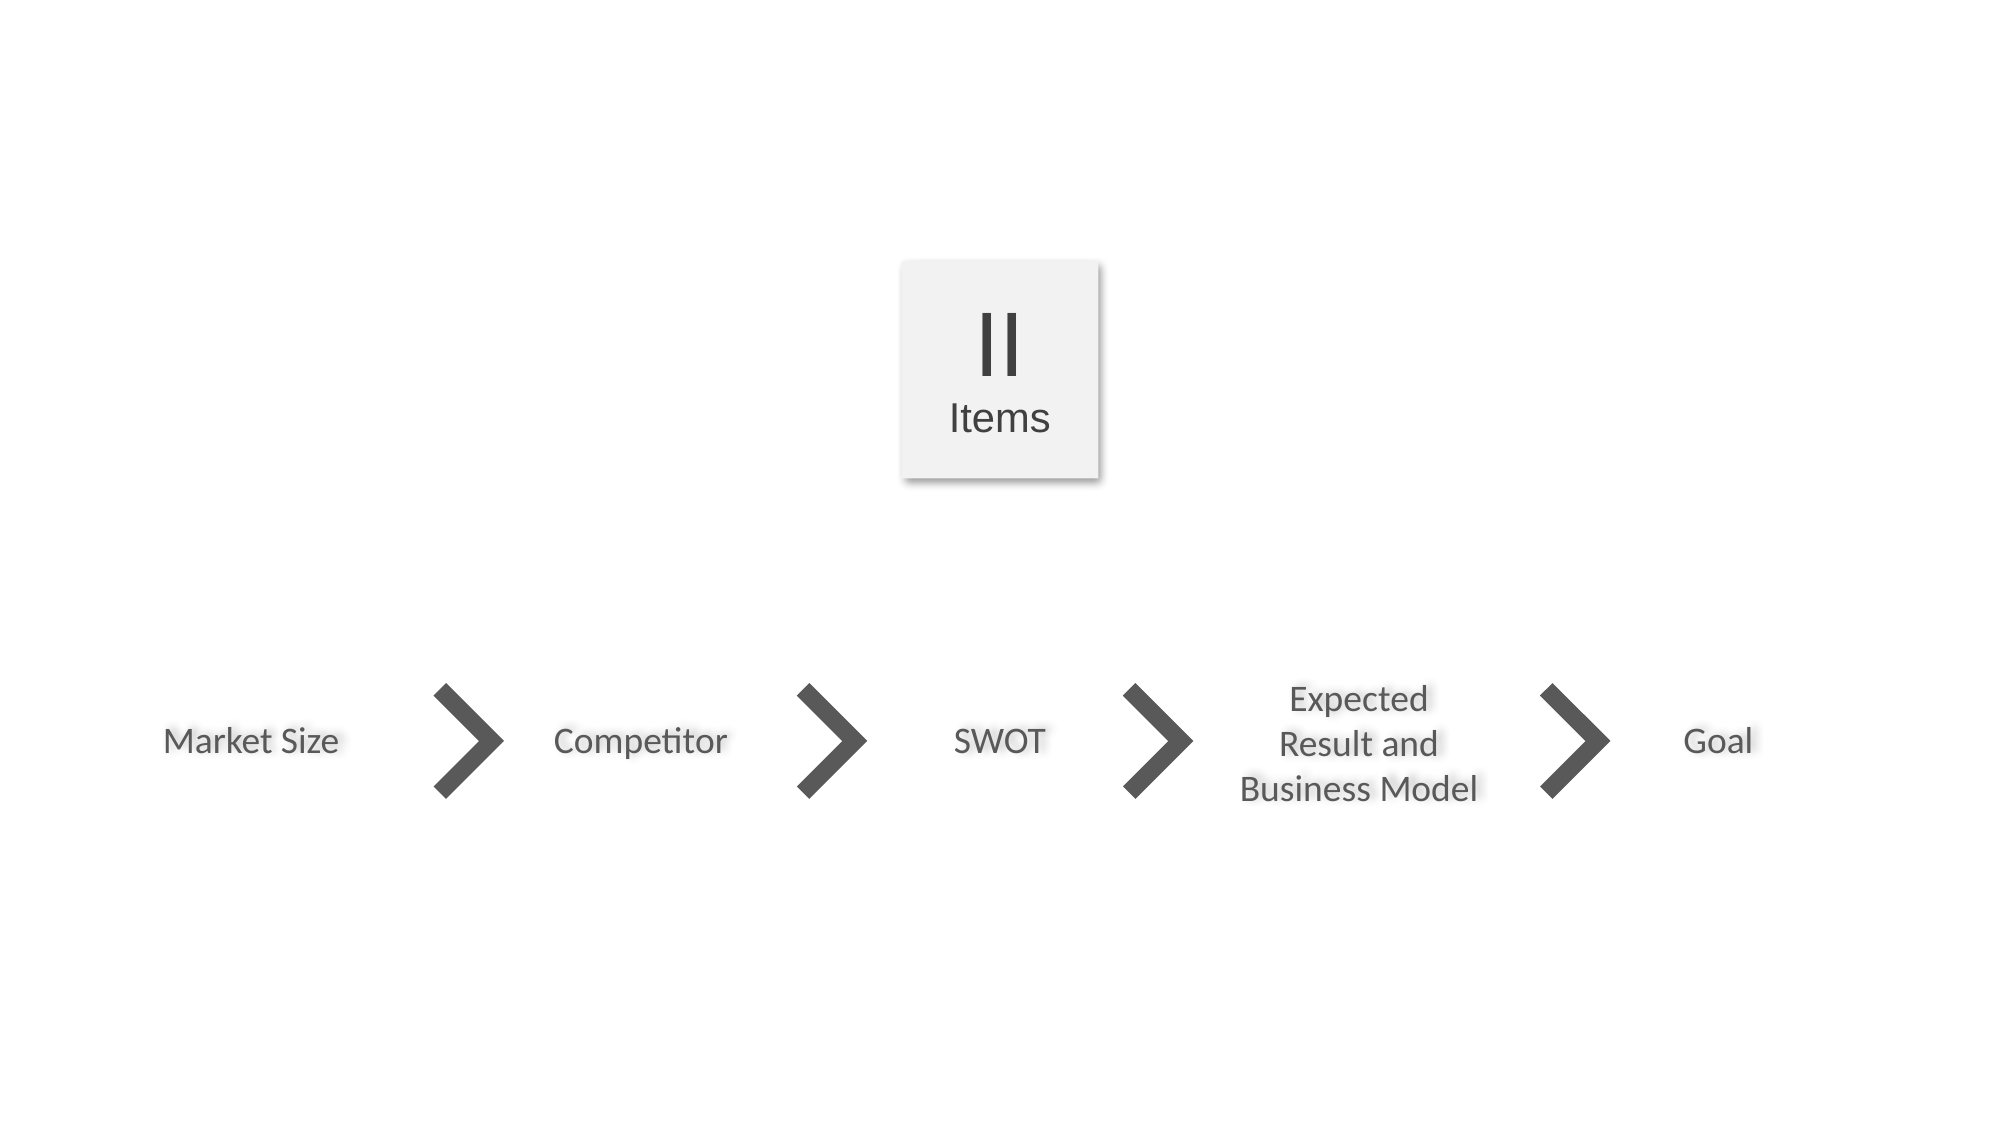

# II Items
SWOT
Expected Result and
Business Model
Goal
Market Size
Competitor